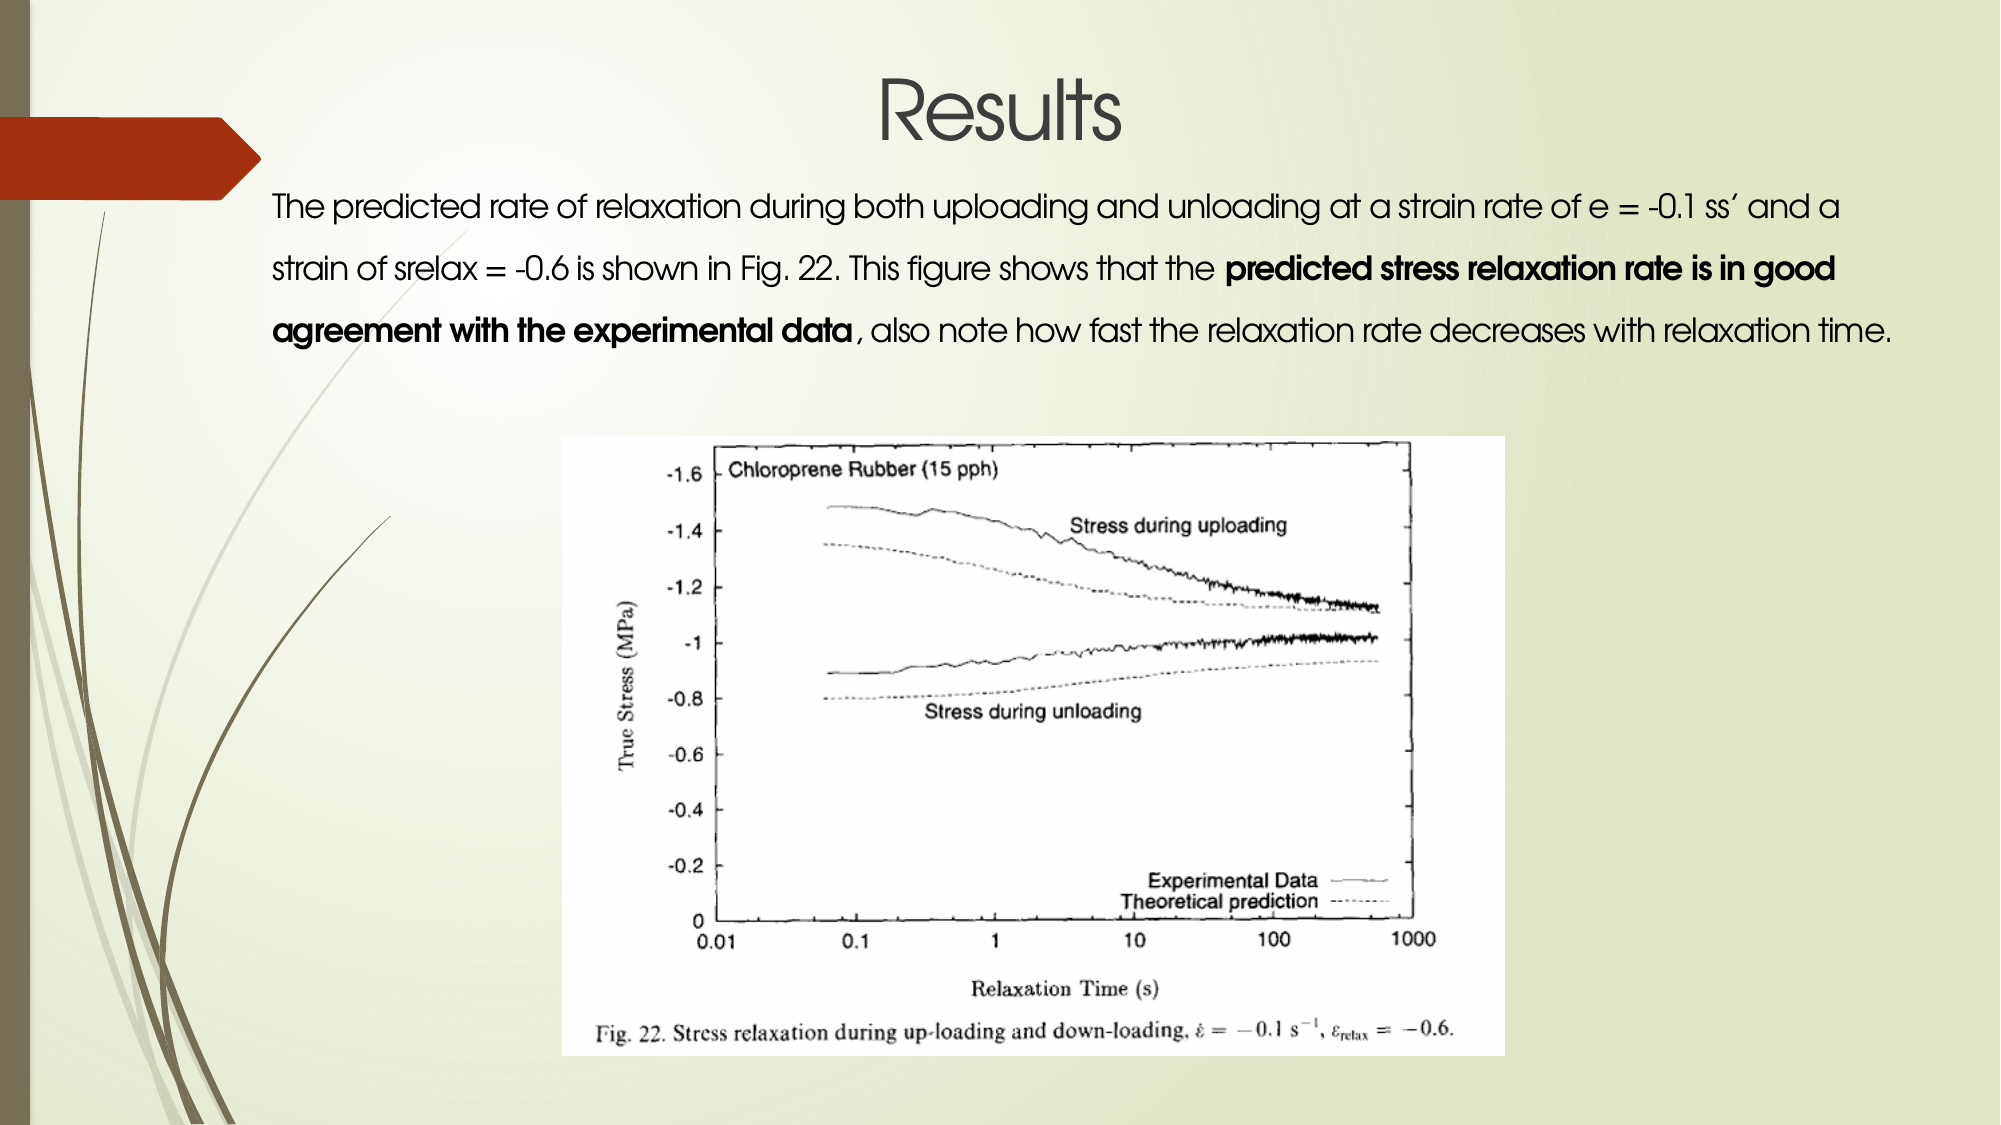

Results
The predicted rate of relaxation during both uploading and unloading at a strain rate of e = -0.1 ss’ and a strain of srelax = -0.6 is shown in Fig. 22. This figure shows that the predicted stress relaxation rate is in good agreement with the experimental data, also note how fast the relaxation rate decreases with relaxation time.